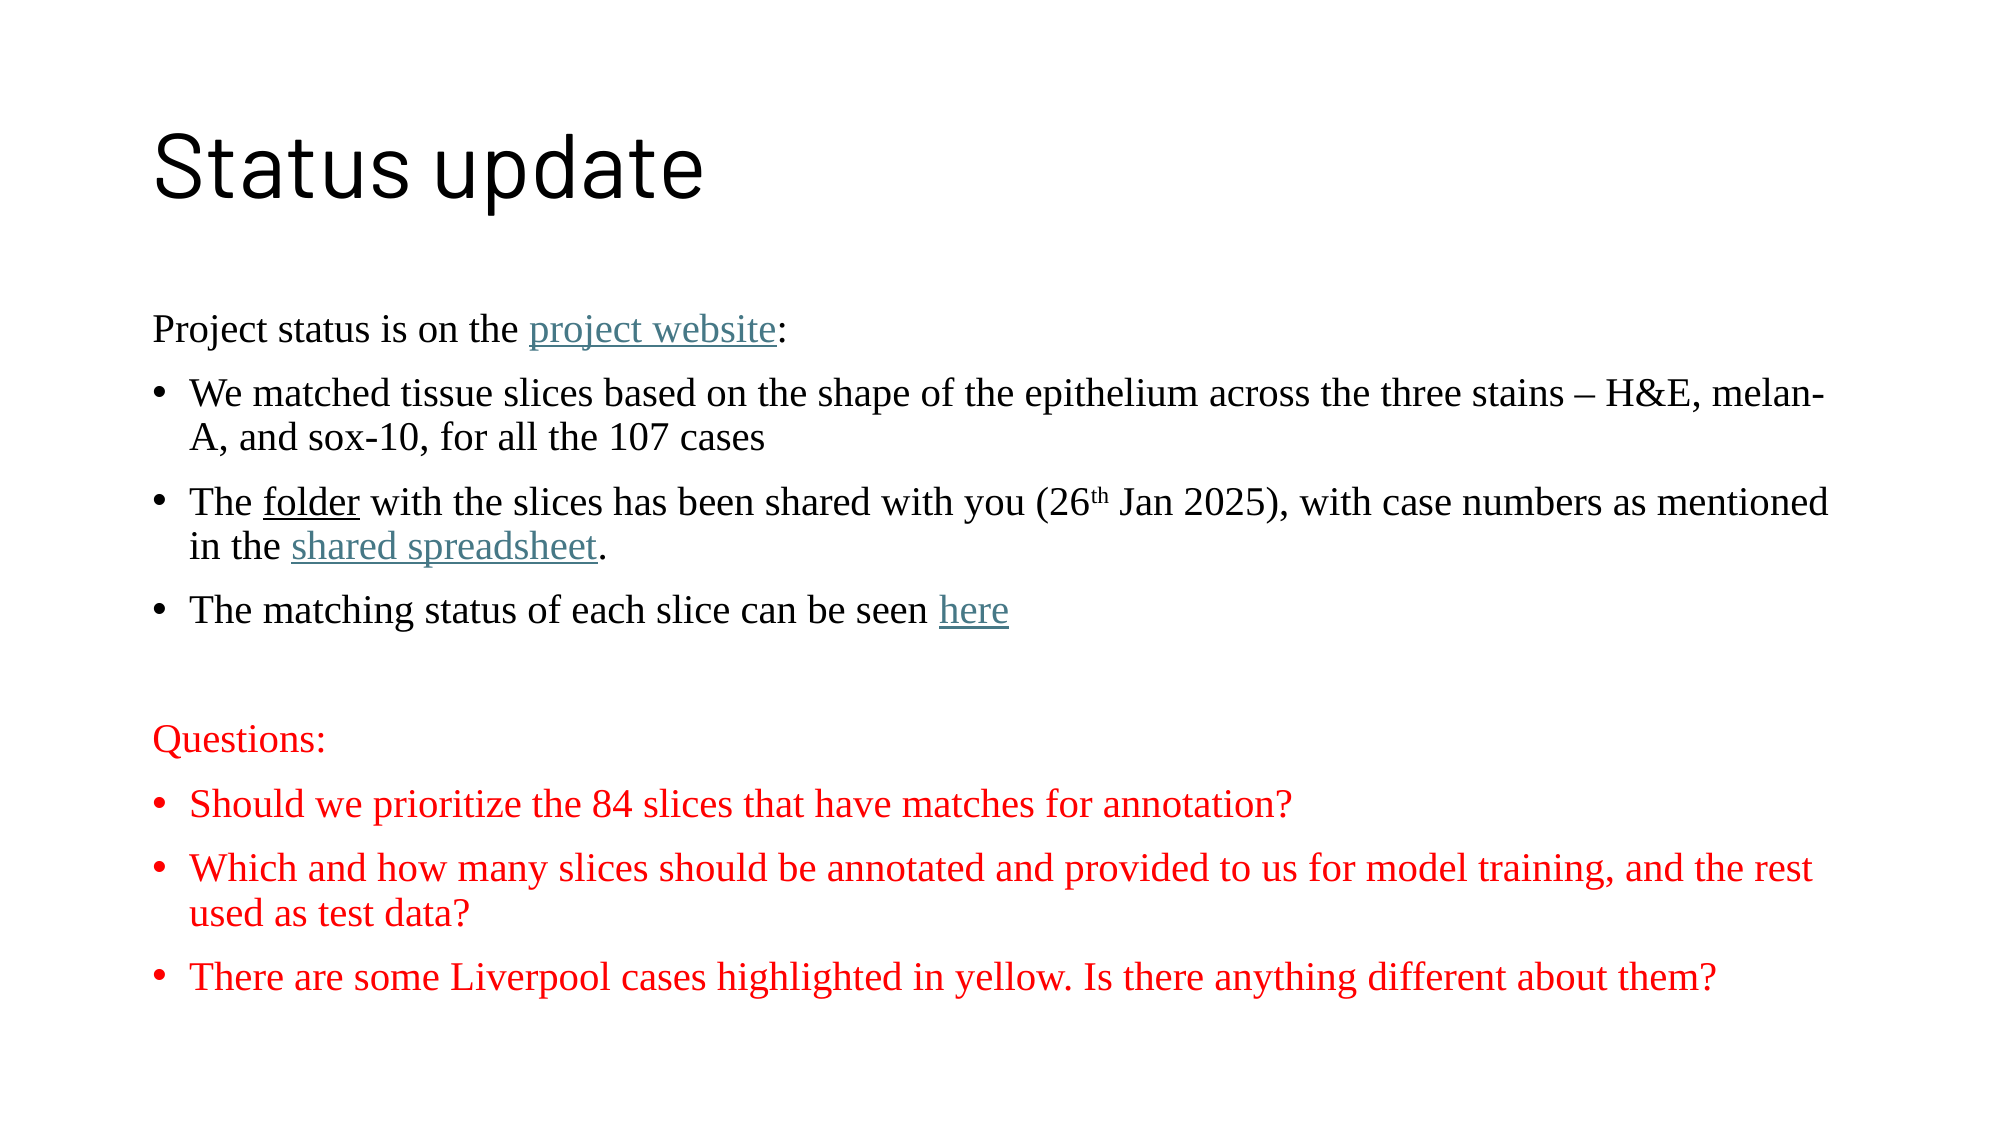

# Status update
Project status is on the project website:
We matched tissue slices based on the shape of the epithelium across the three stains – H&E, melan-A, and sox-10, for all the 107 cases
The folder with the slices has been shared with you (26th Jan 2025), with case numbers as mentioned in the shared spreadsheet.
The matching status of each slice can be seen here

Questions:
Should we prioritize the 84 slices that have matches for annotation?
Which and how many slices should be annotated and provided to us for model training, and the rest used as test data?
There are some Liverpool cases highlighted in yellow. Is there anything different about them?